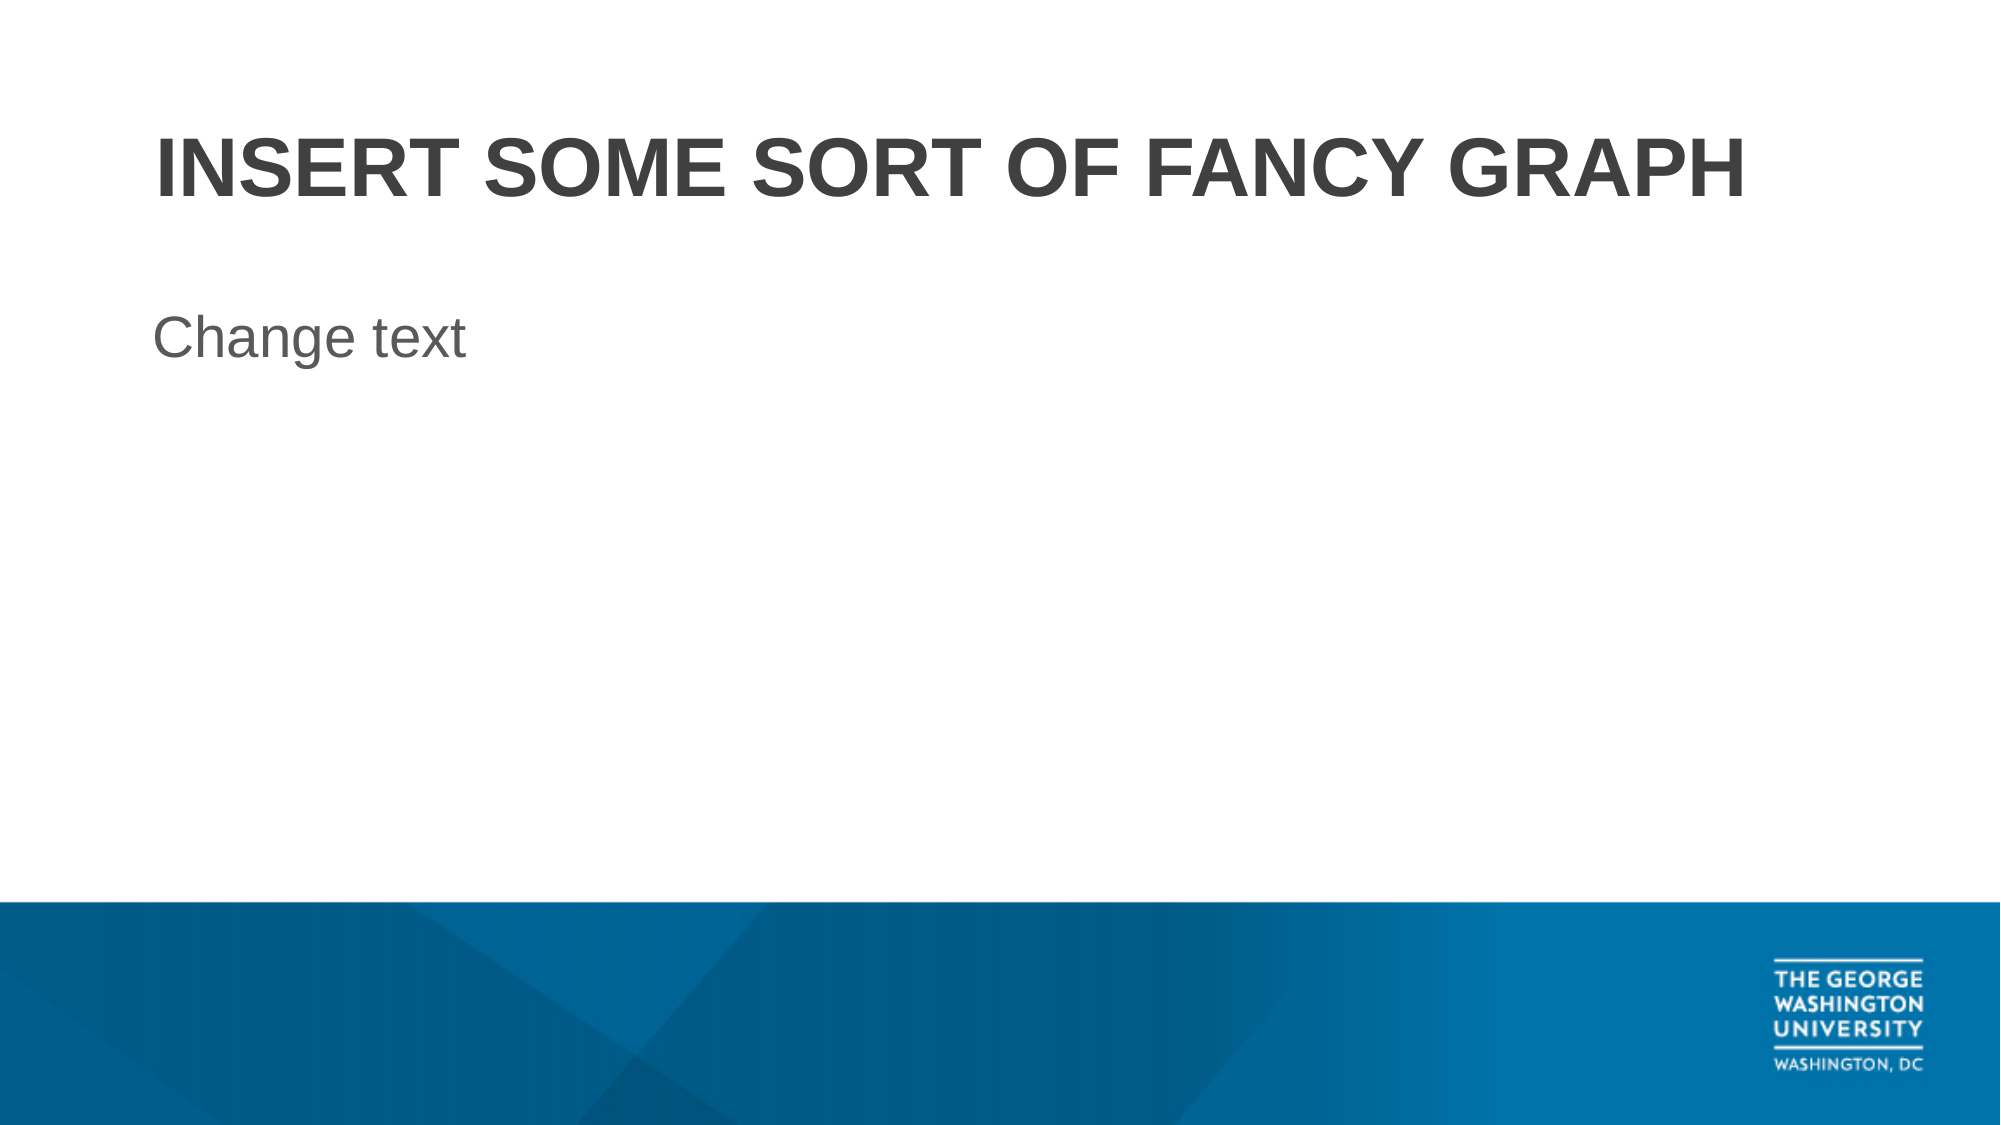

# INSERT SOME SORT OF FANCY GRAPH
Change text